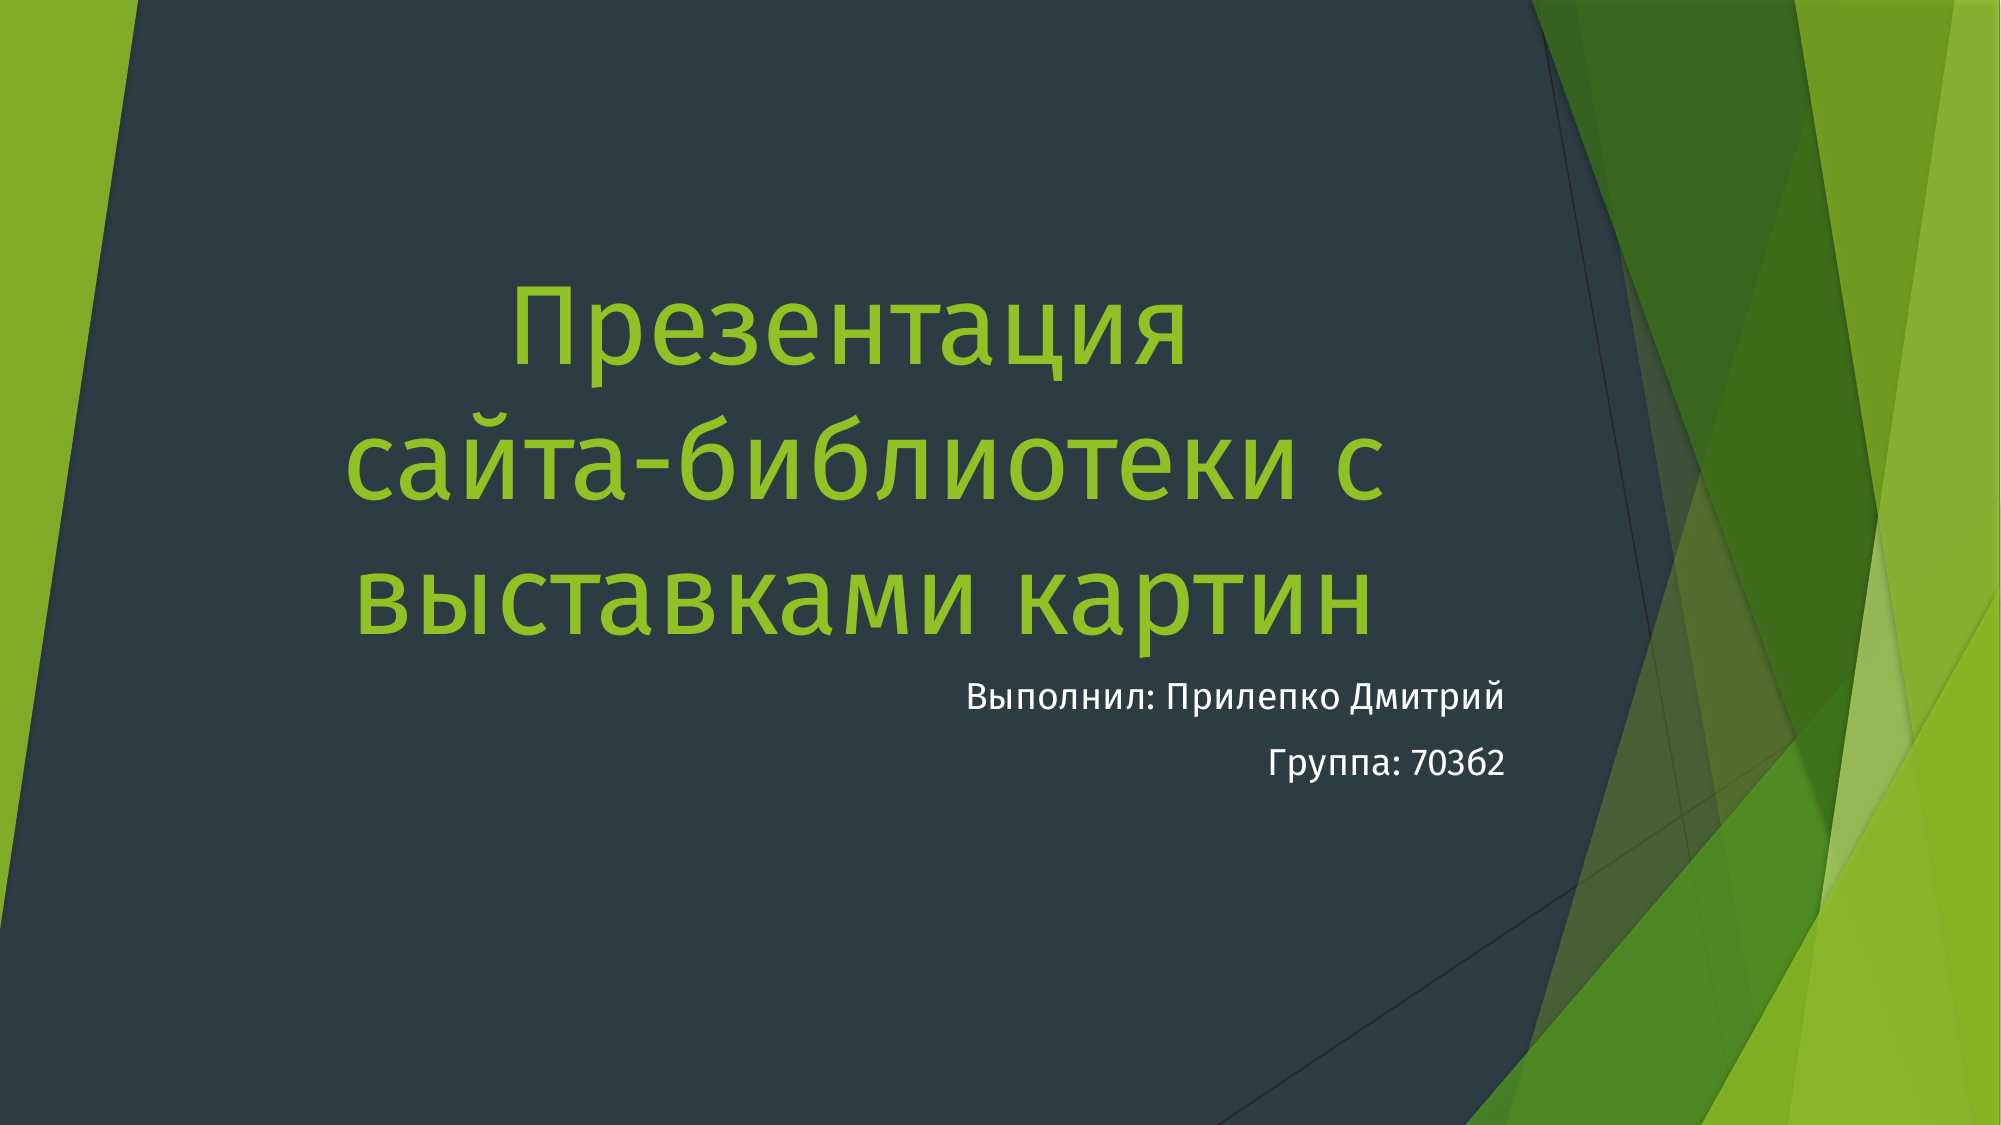

# Презентация сайта-библиотеки с выставками картин
Выполнил: Прилепко Дмитрий
Группа: 703б2